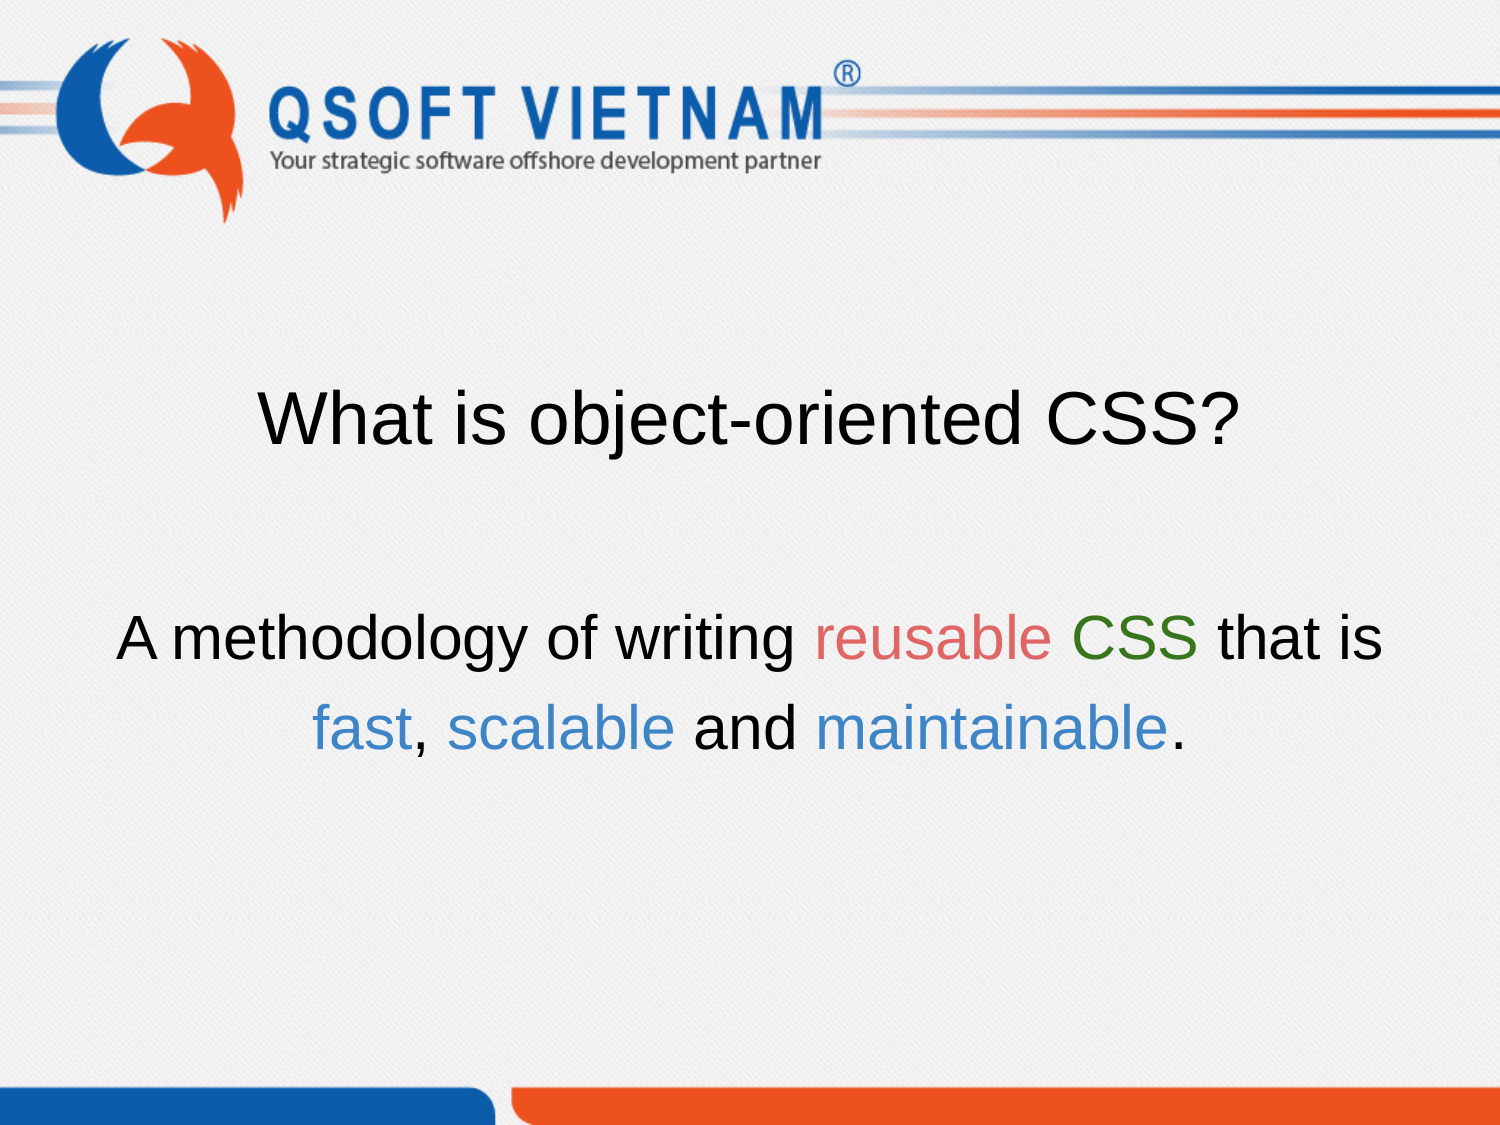

What is object-oriented CSS?
A methodology of writing reusable CSS that is fast, scalable and maintainable.